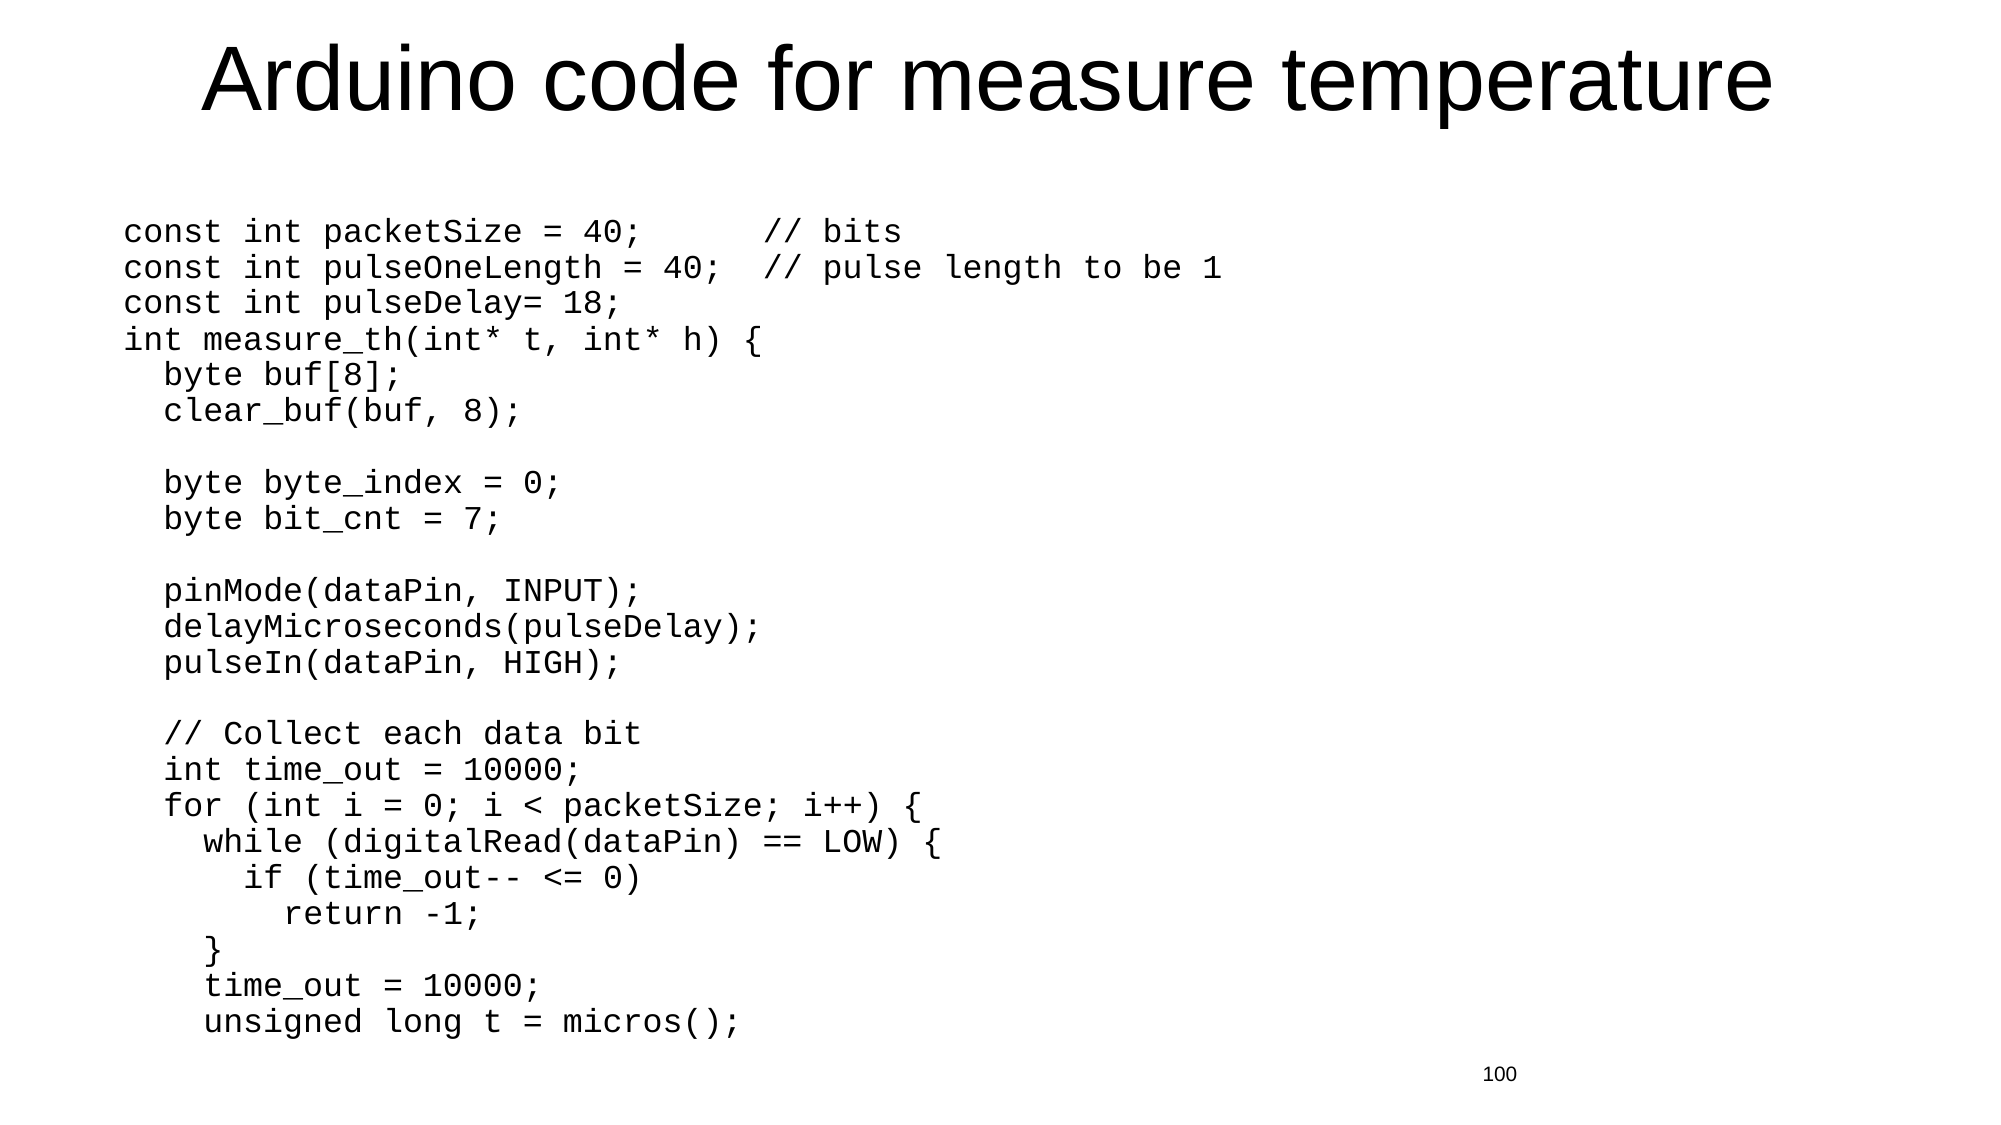

# Arduino code for measure temperature
const int packetSize = 40;      // bits
const int pulseOneLength = 40;  // pulse length to be 1
const int pulseDelay= 18;
int measure_th(int* t, int* h) {
  byte buf[8];
  clear_buf(buf, 8);

  byte byte_index = 0;
  byte bit_cnt = 7;

  pinMode(dataPin, INPUT);
  delayMicroseconds(pulseDelay);
  pulseIn(dataPin, HIGH);

  // Collect each data bit
  int time_out = 10000;
  for (int i = 0; i < packetSize; i++) {
    while (digitalRead(dataPin) == LOW) {
      if (time_out-- <= 0)
        return -1;
    }
    time_out = 10000;
    unsigned long t = micros();

100